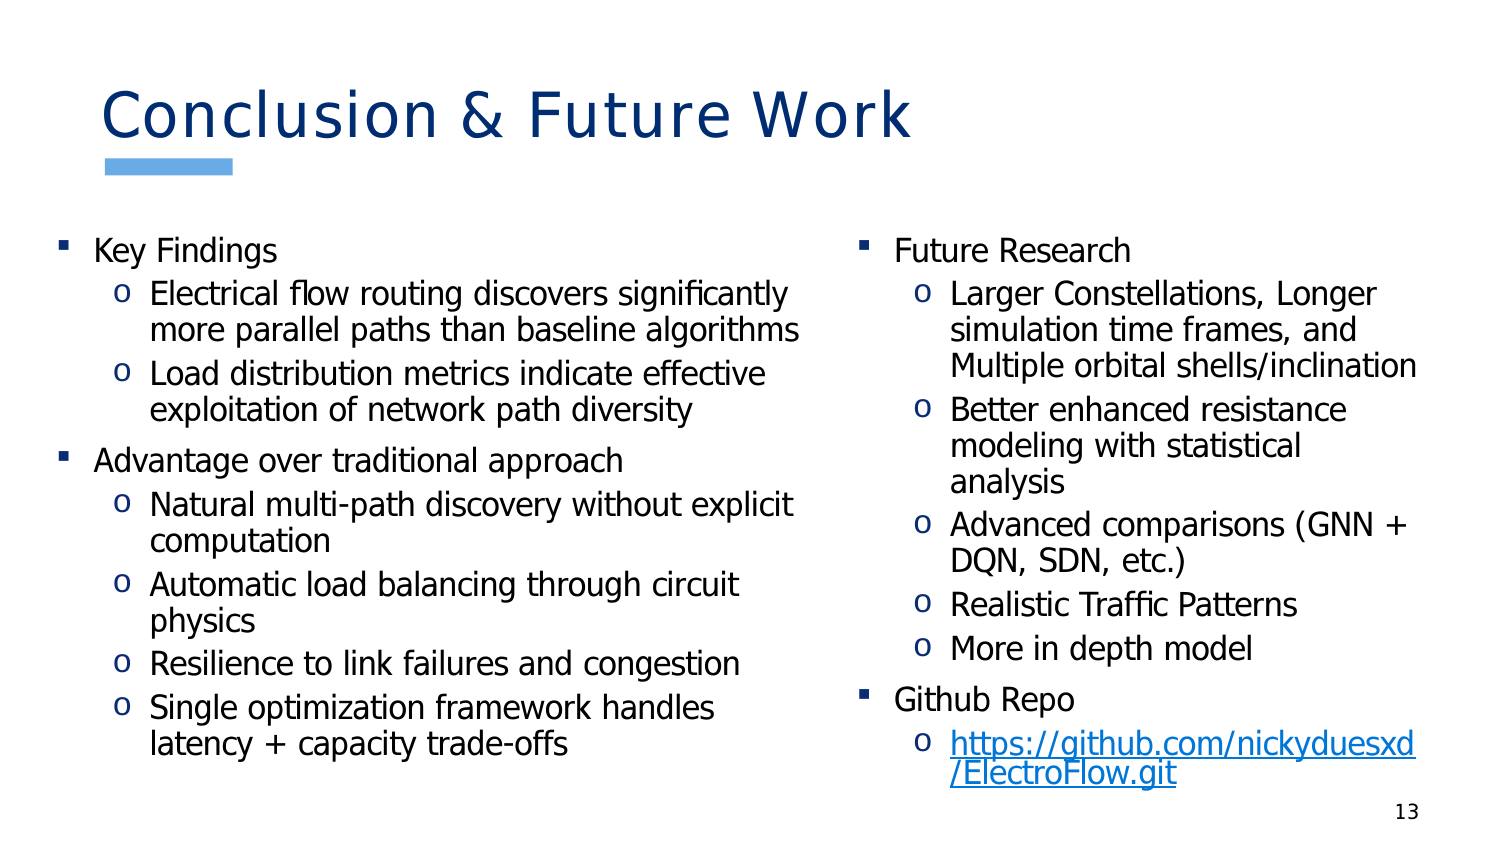

# Conclusion & Future Work
Key Findings
Electrical flow routing discovers significantly more parallel paths than baseline algorithms
Load distribution metrics indicate effective exploitation of network path diversity
Advantage over traditional approach
Natural multi-path discovery without explicit computation
Automatic load balancing through circuit physics
Resilience to link failures and congestion
Single optimization framework handles latency + capacity trade-offs
Future Research
Larger Constellations, Longer simulation time frames, and Multiple orbital shells/inclination
Better enhanced resistance modeling with statistical analysis
Advanced comparisons (GNN + DQN, SDN, etc.)
Realistic Traffic Patterns
More in depth model
Github Repo
https://github.com/nickyduesxd/ElectroFlow.git